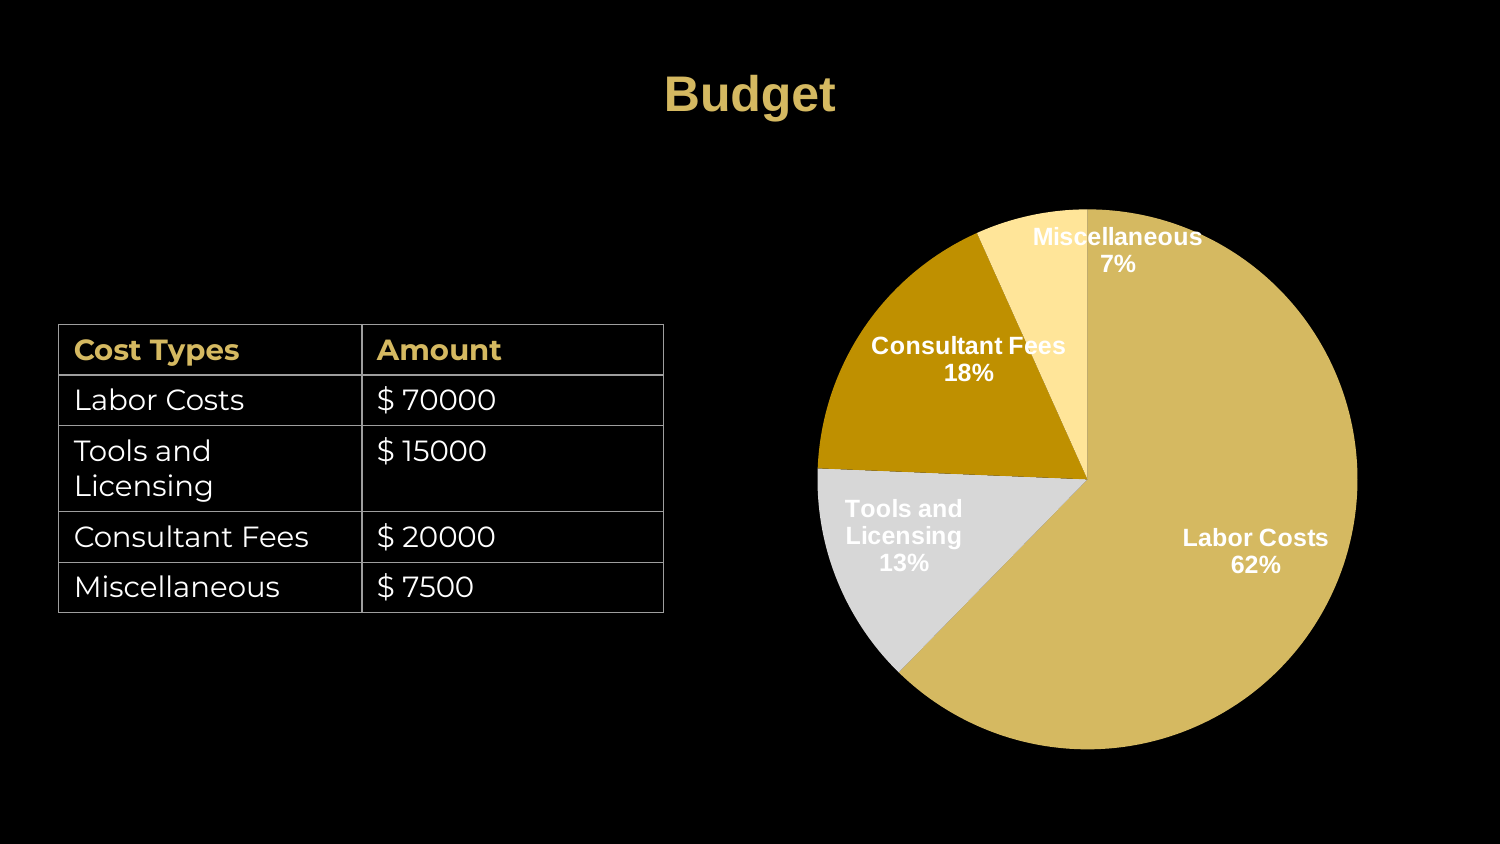

# Budget

### Chart

| Category | Amount |
|---|---|
| Labor Costs | 62.2 |
| Tools and Licensing | 13.3 |
| Consultant Fees | 17.6 |
| Miscellaneous | 6.7 |
| Cost Types​ | Amount​ |
| --- | --- |
| Labor Costs​ | $ 70000​ |
| Tools and Licensing​ | $ 15000​ |
| Consultant Fees​ | $ 20000​ |
| Miscellaneous​ | $ 7500​ |